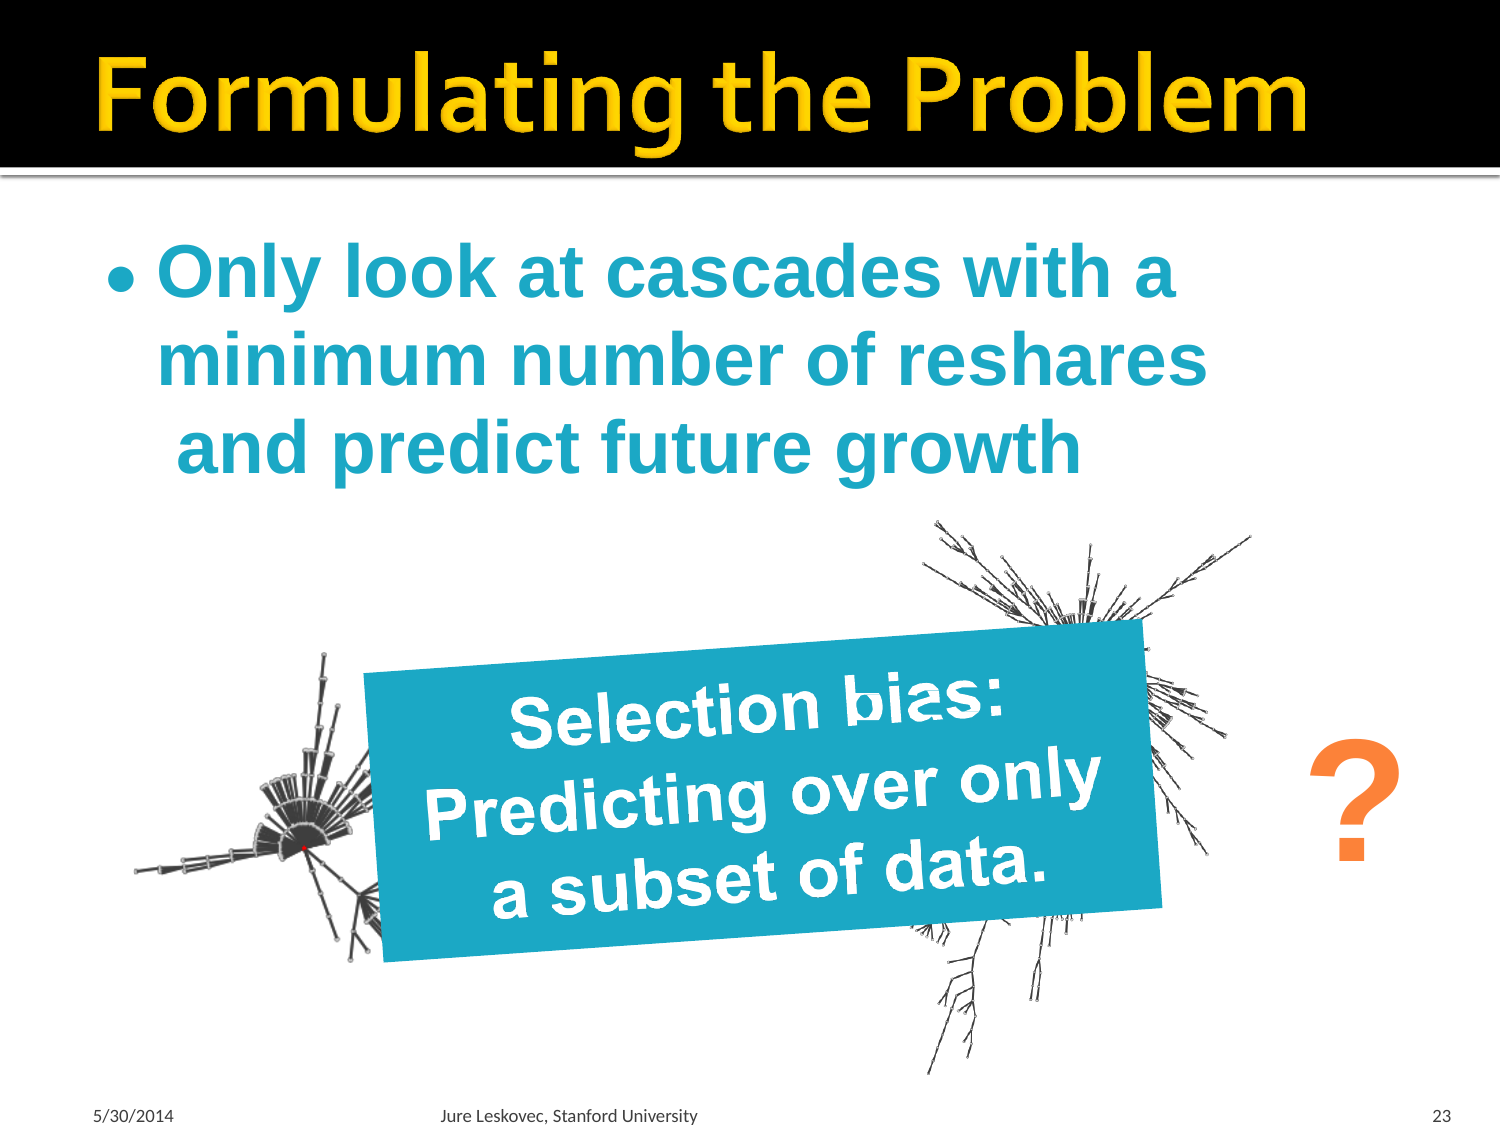

# Only look at cascades with a  minimum number of reshares  and predict future growth

?

5/30/2014
Jure Leskovec, Stanford University
23